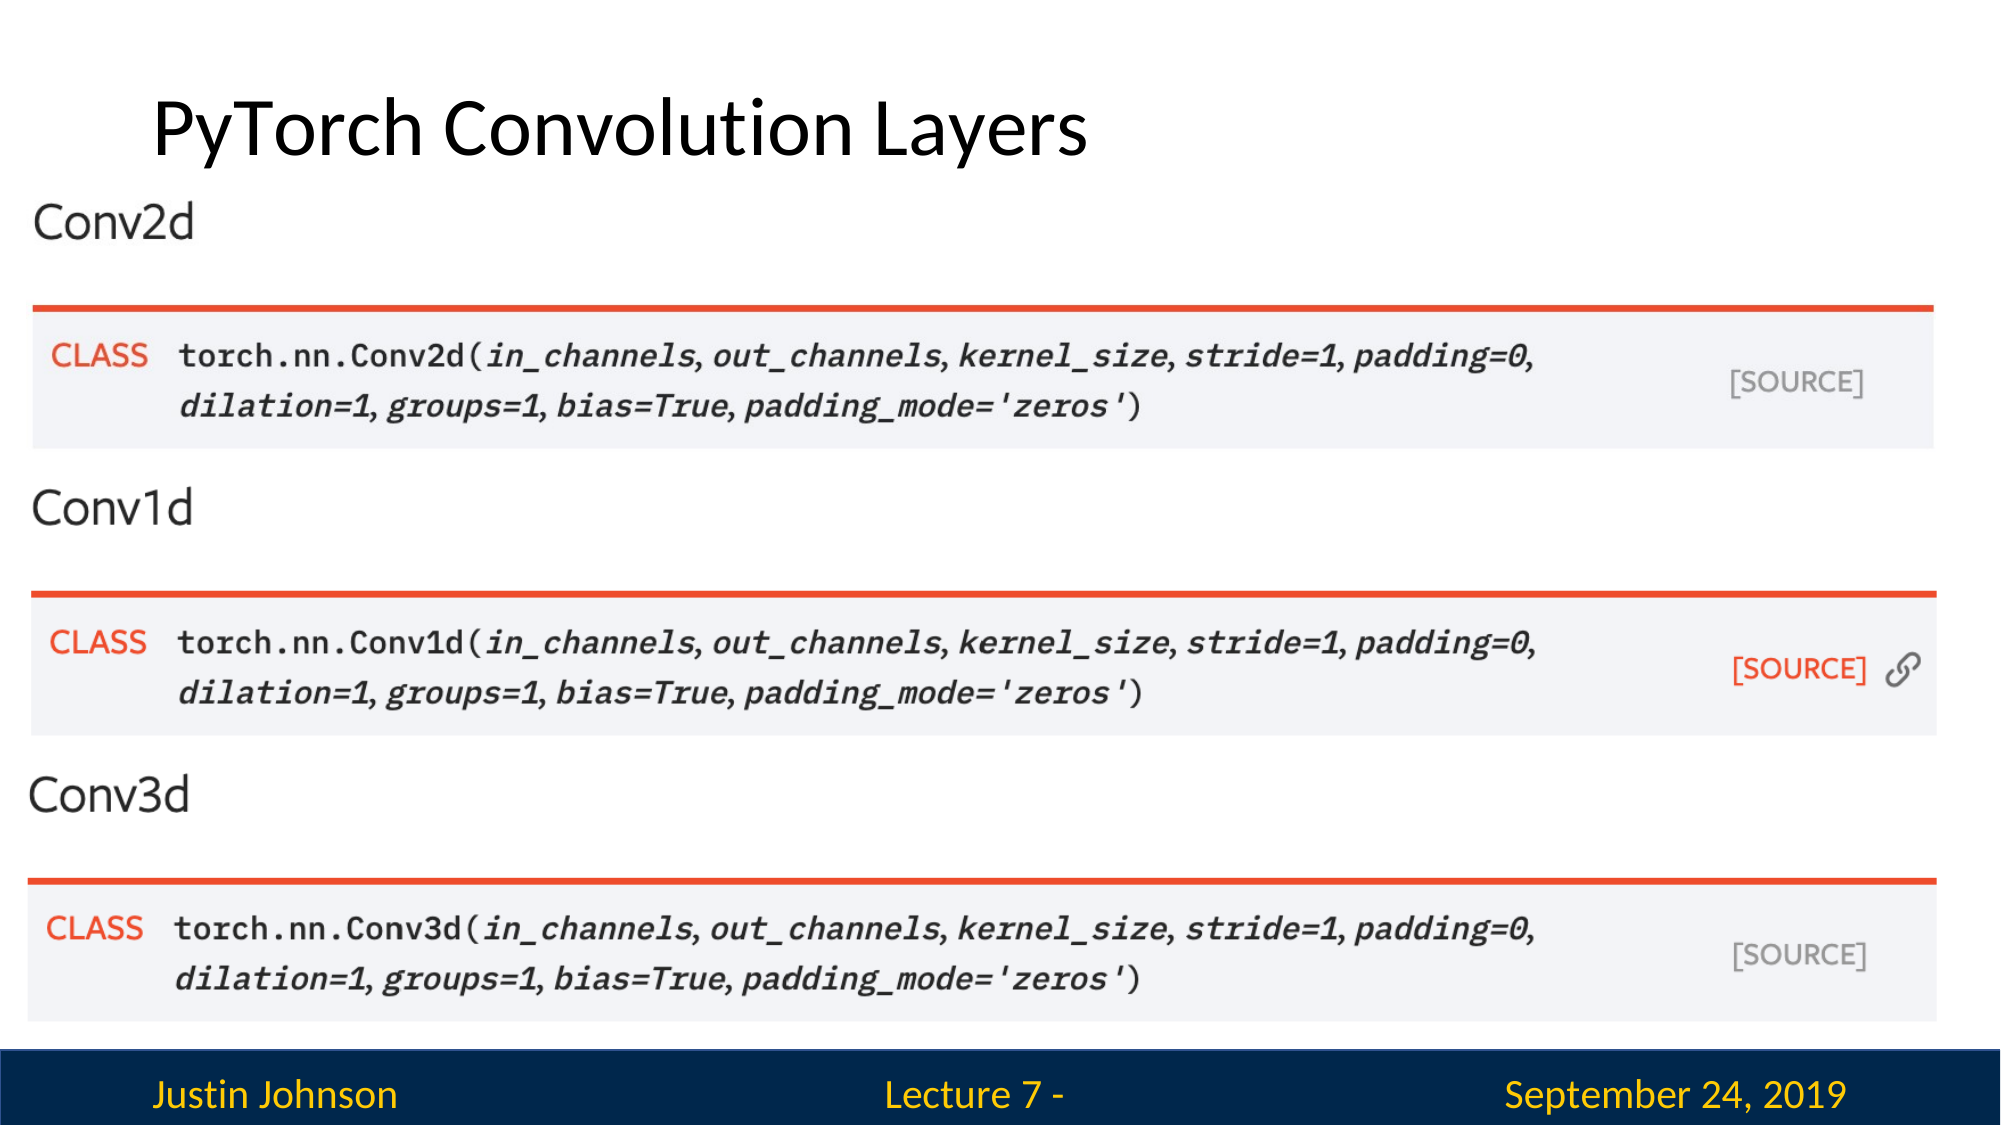

# PyTorch Convolution Layers

Justin Johnson
September 24, 2019
Lecture 7 - 168